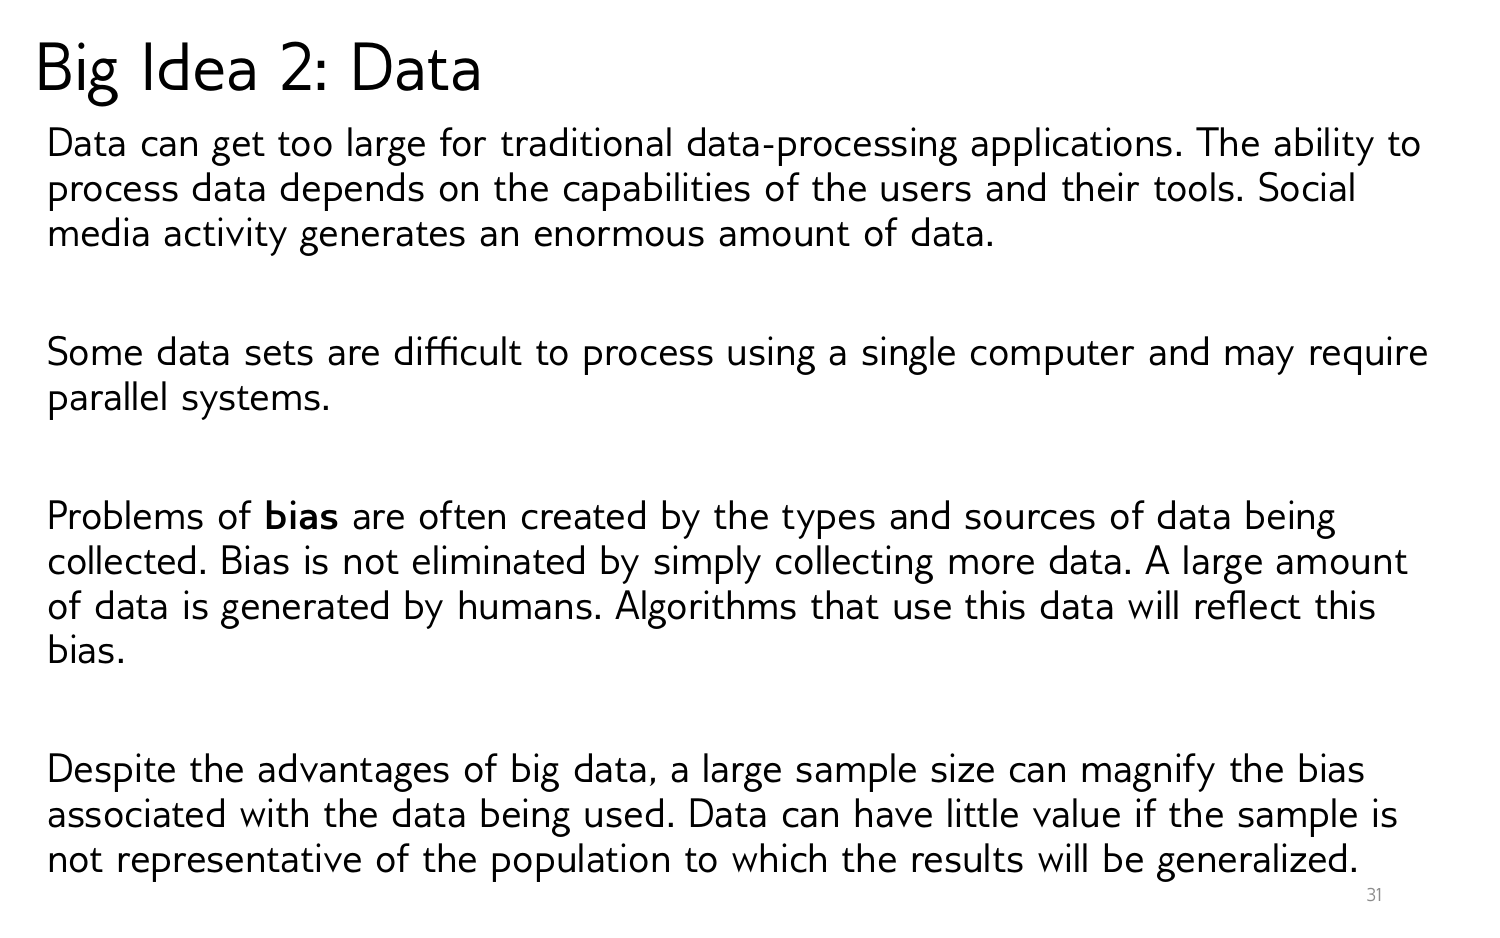

# Big Idea 2: Data
﻿Data can get too large for traditional data-processing applications. The ability to process data depends on the capabilities of the users and their tools. Social media activity generates an enormous amount of data.

Some data sets are difficult to process using a single computer and may require parallel systems.

﻿Problems of bias are often created by the types and sources of data being collected. Bias is not eliminated by ﻿simply collecting more data. A large amount of data is generated by humans. Algorithms that use this data will reflect this bias.

Despite the advantages of big data, a large sample size can magnify the bias associated with the data being used. Data can have little value if the sample is not representative of the population to which the results will be generalized.

31